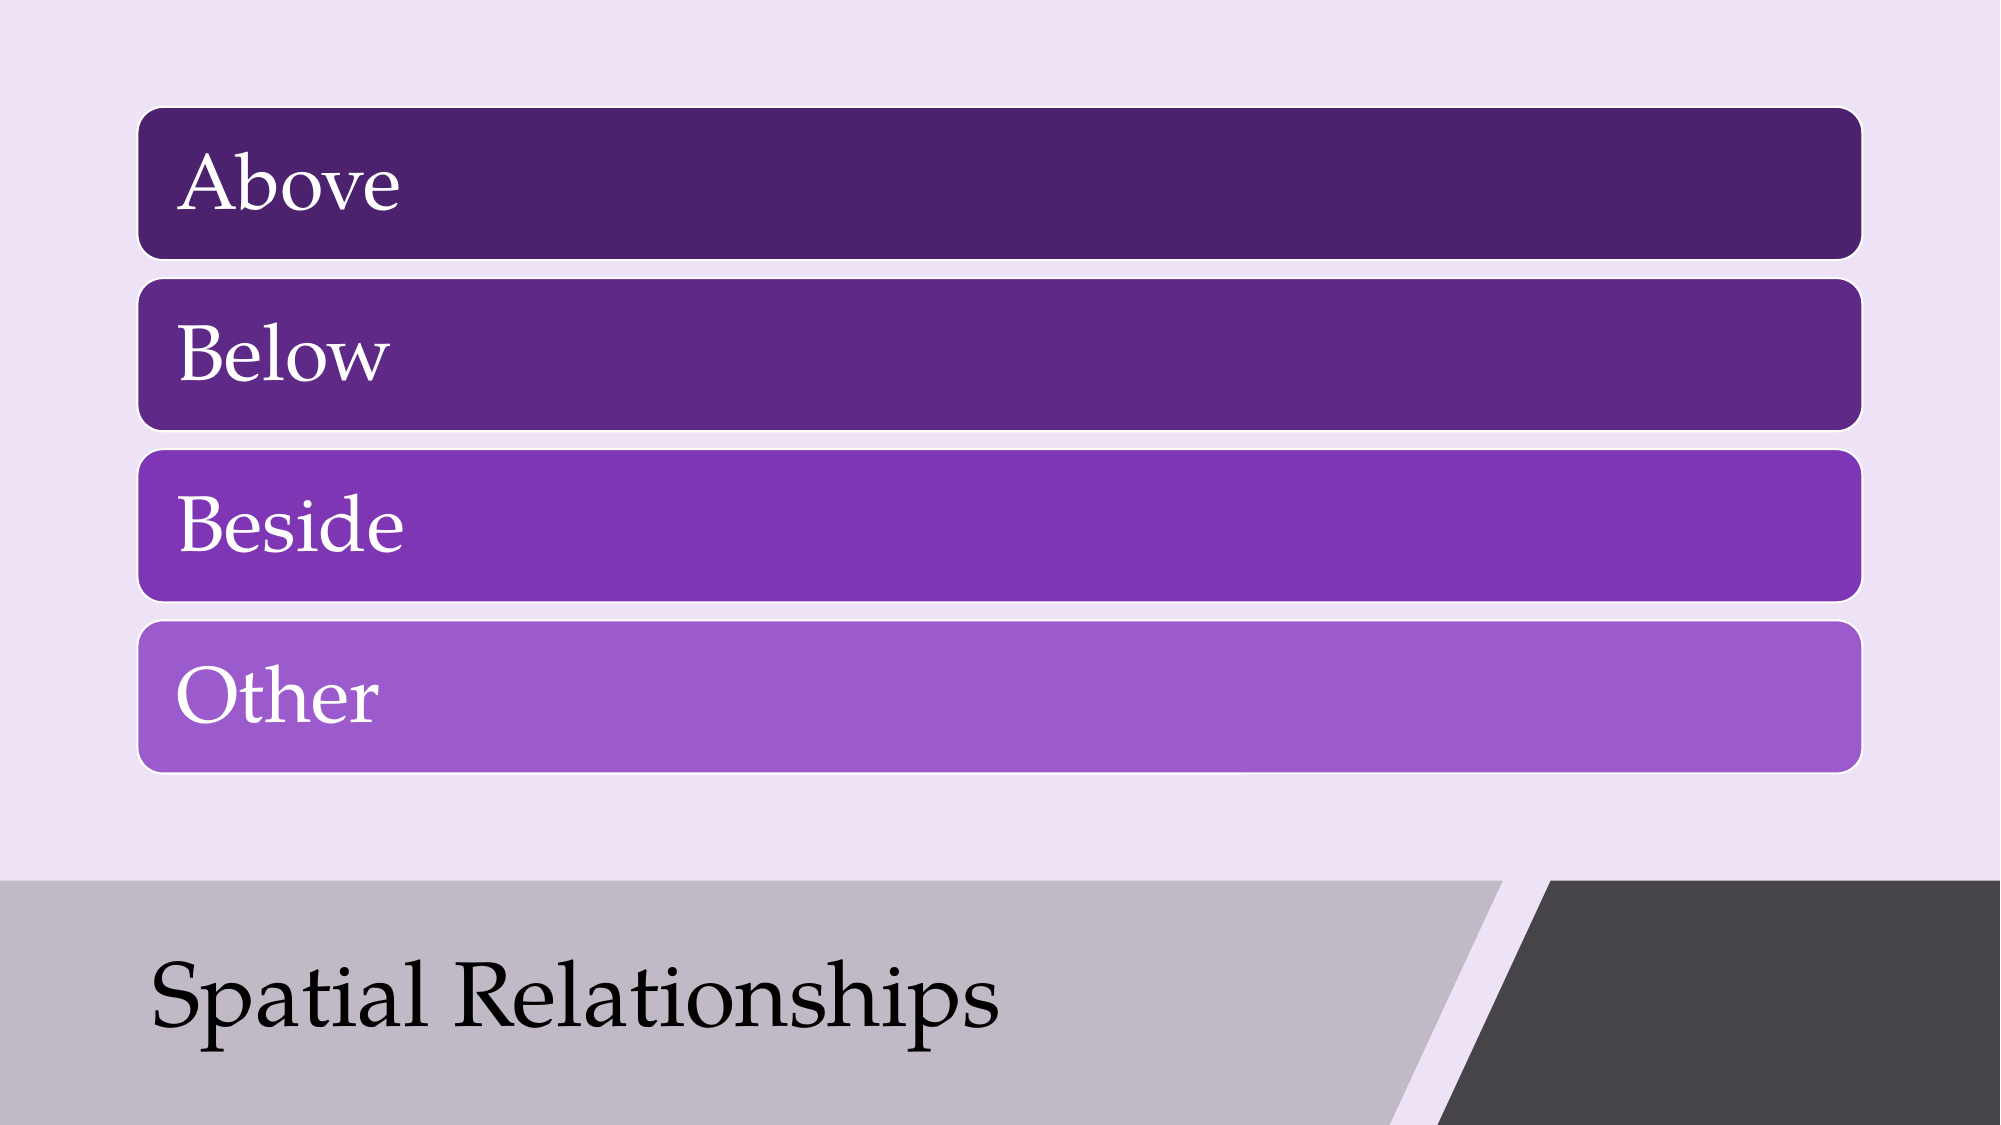

Above
Below
Beside
Other

# Spatial Relationships